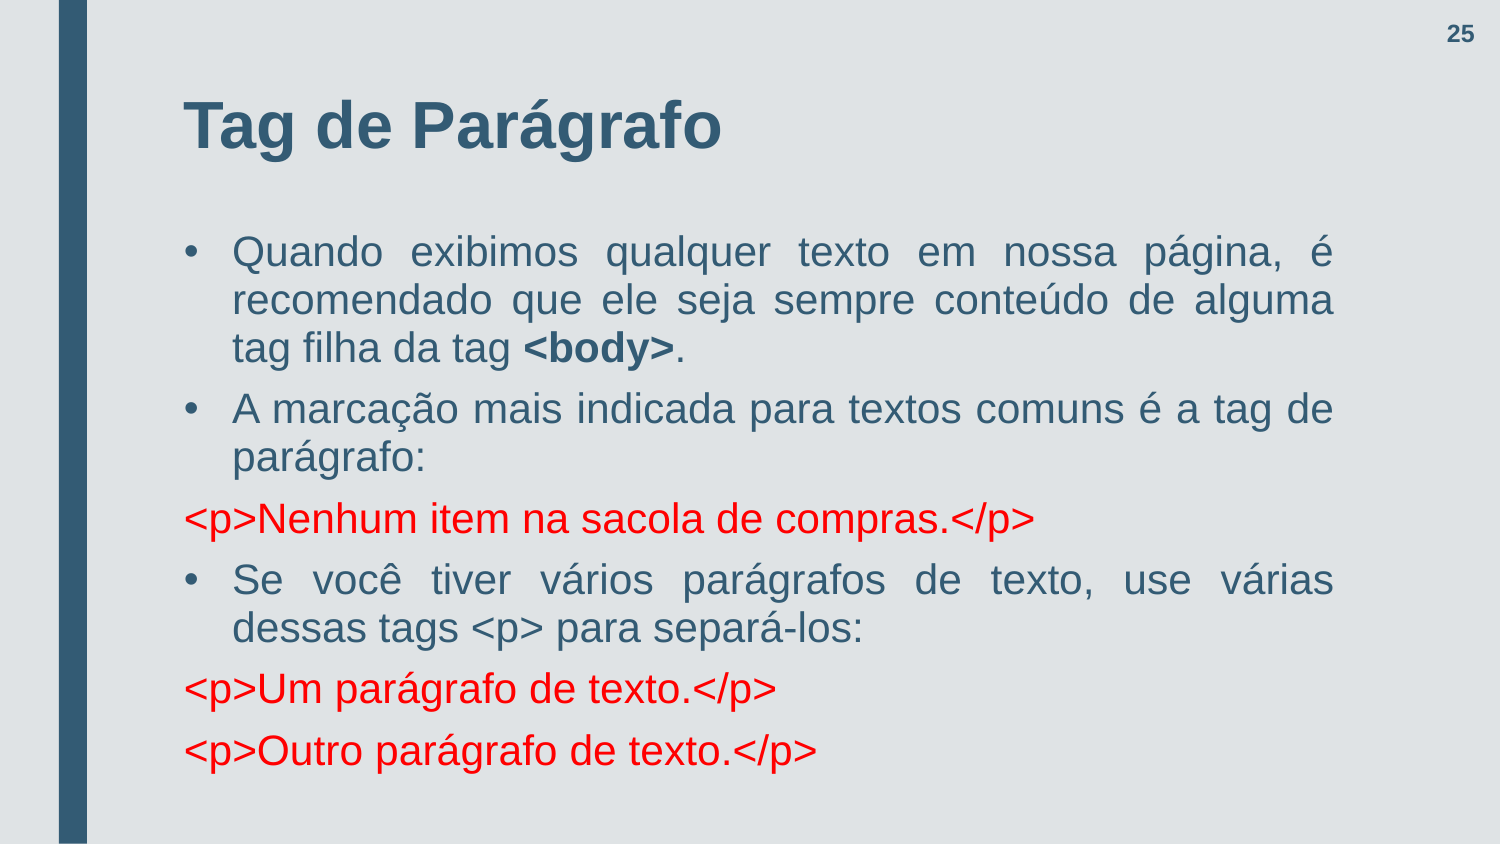

25
# Tag de Parágrafo
Quando exibimos qualquer texto em nossa página, é recomendado que ele seja sempre conteúdo de alguma tag filha da tag <body>.
A marcação mais indicada para textos comuns é a tag de parágrafo:
<p>Nenhum item na sacola de compras.</p>
Se você tiver vários parágrafos de texto, use várias dessas tags <p> para separá-los:
<p>Um parágrafo de texto.</p>
<p>Outro parágrafo de texto.</p>